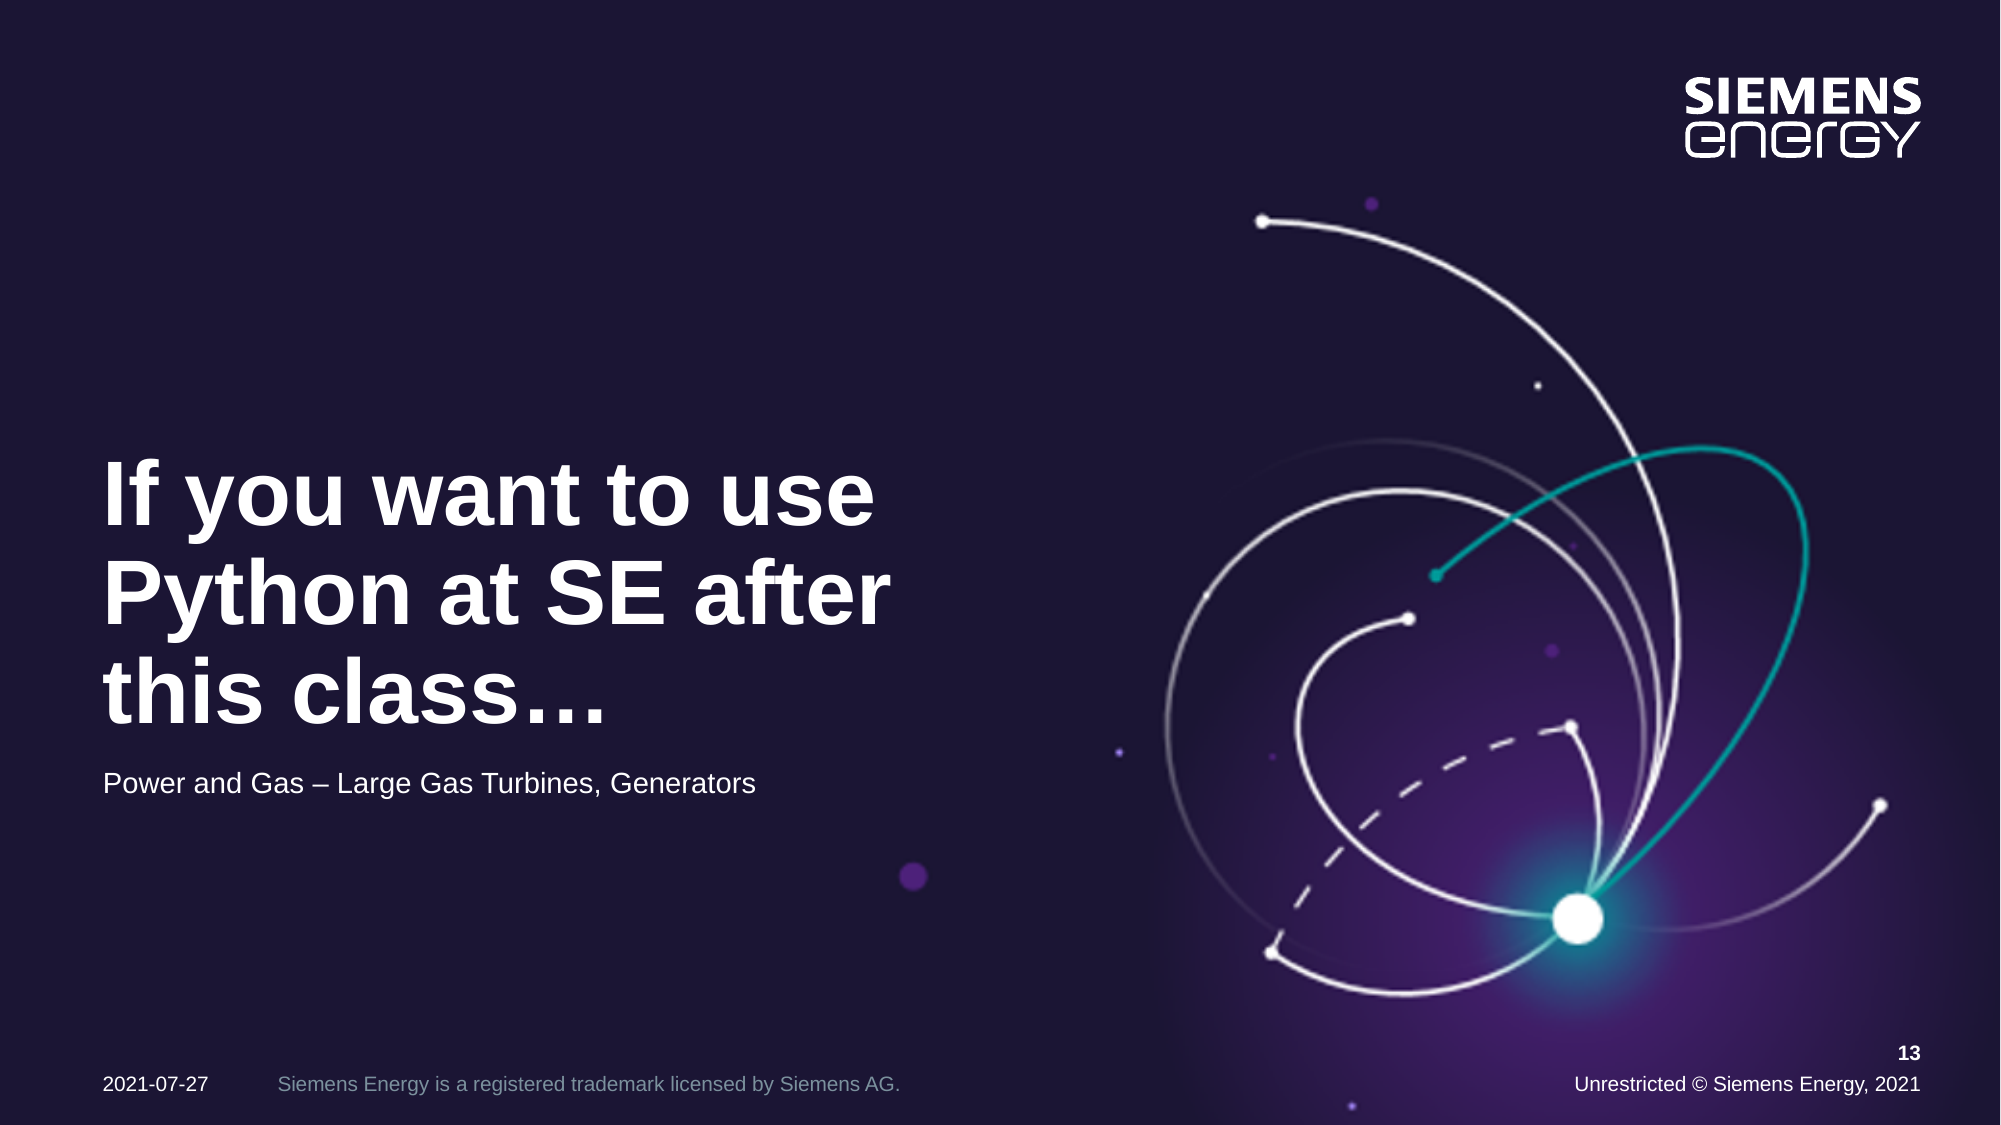

# If you want to use Python at SE after this class…
Power and Gas – Large Gas Turbines, Generators